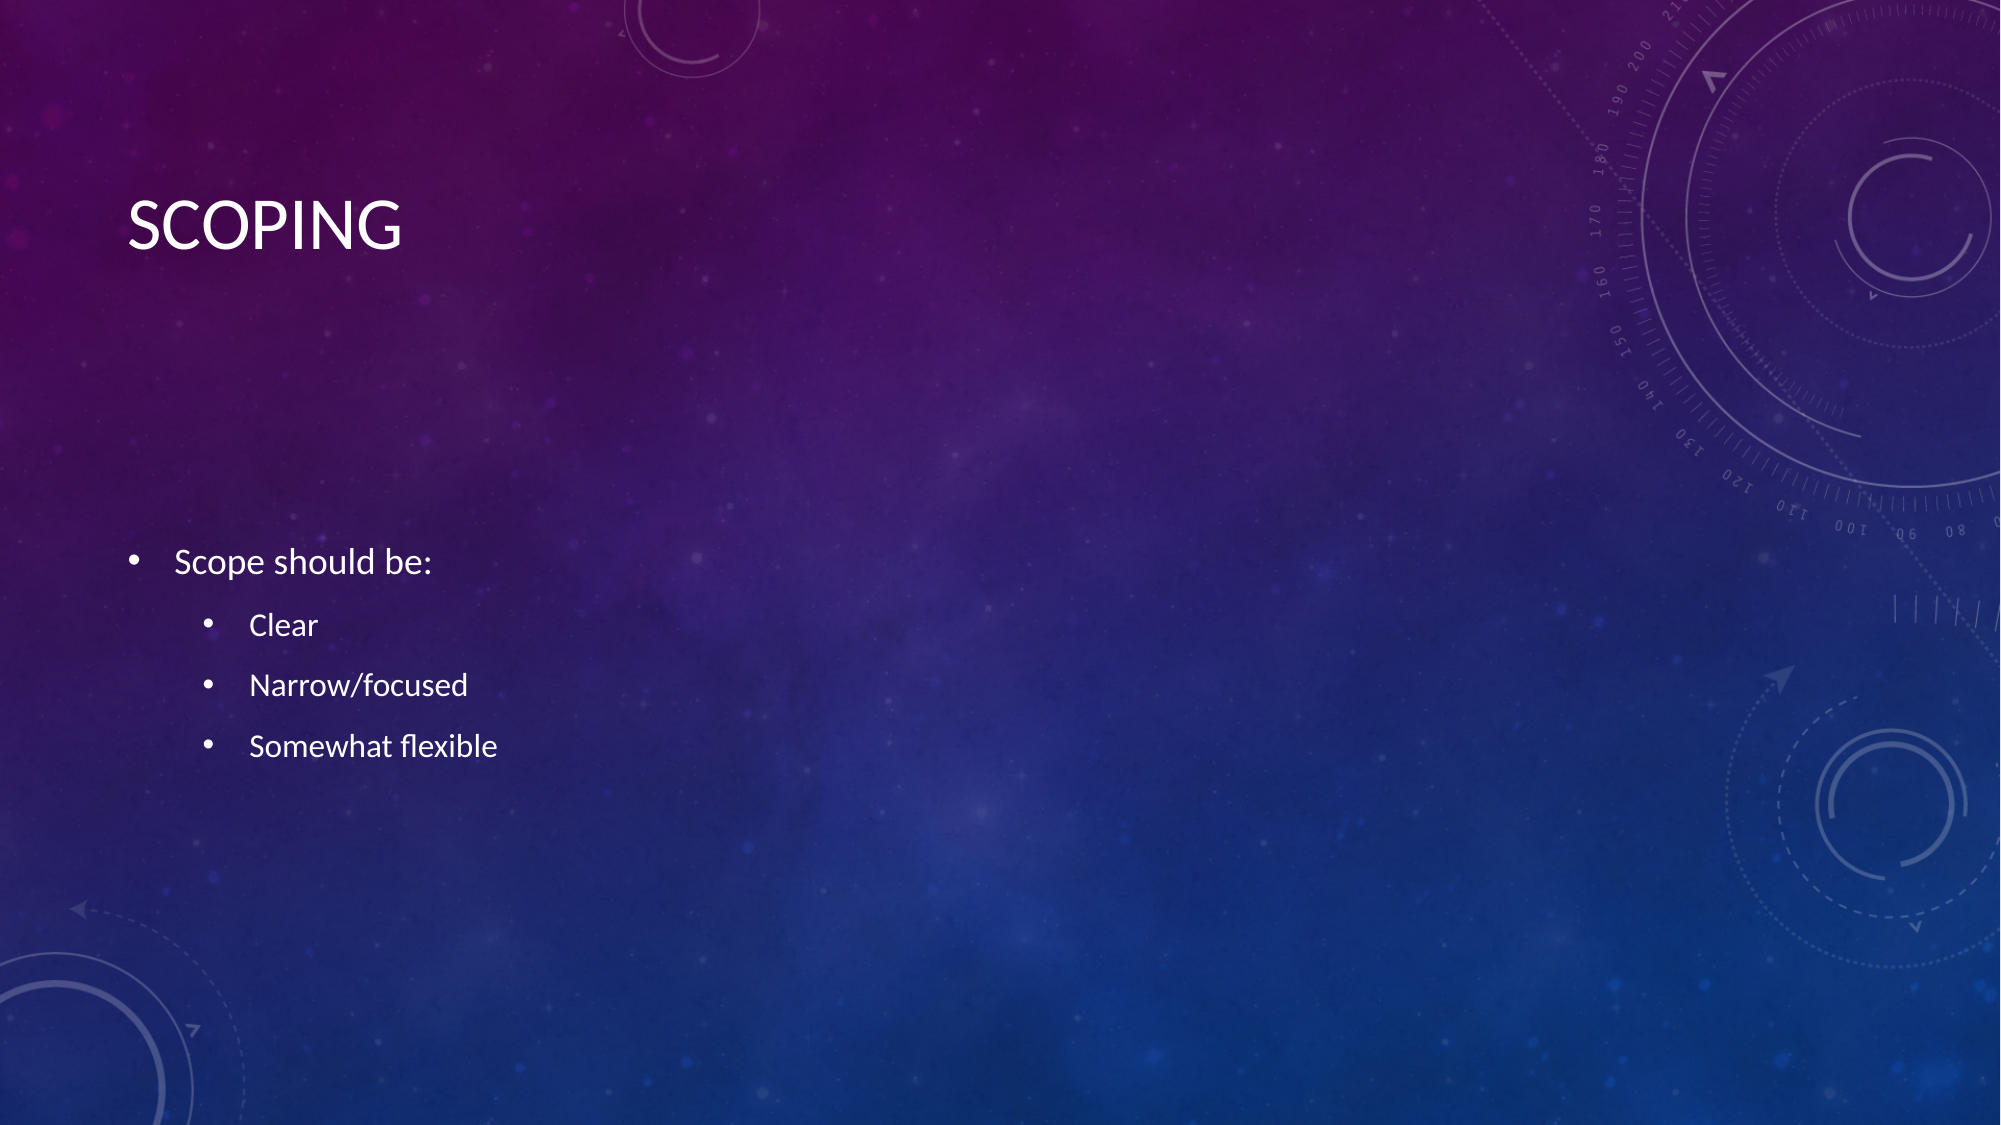

# Scoping
Scope should be:
Clear
Narrow/focused
Somewhat flexible